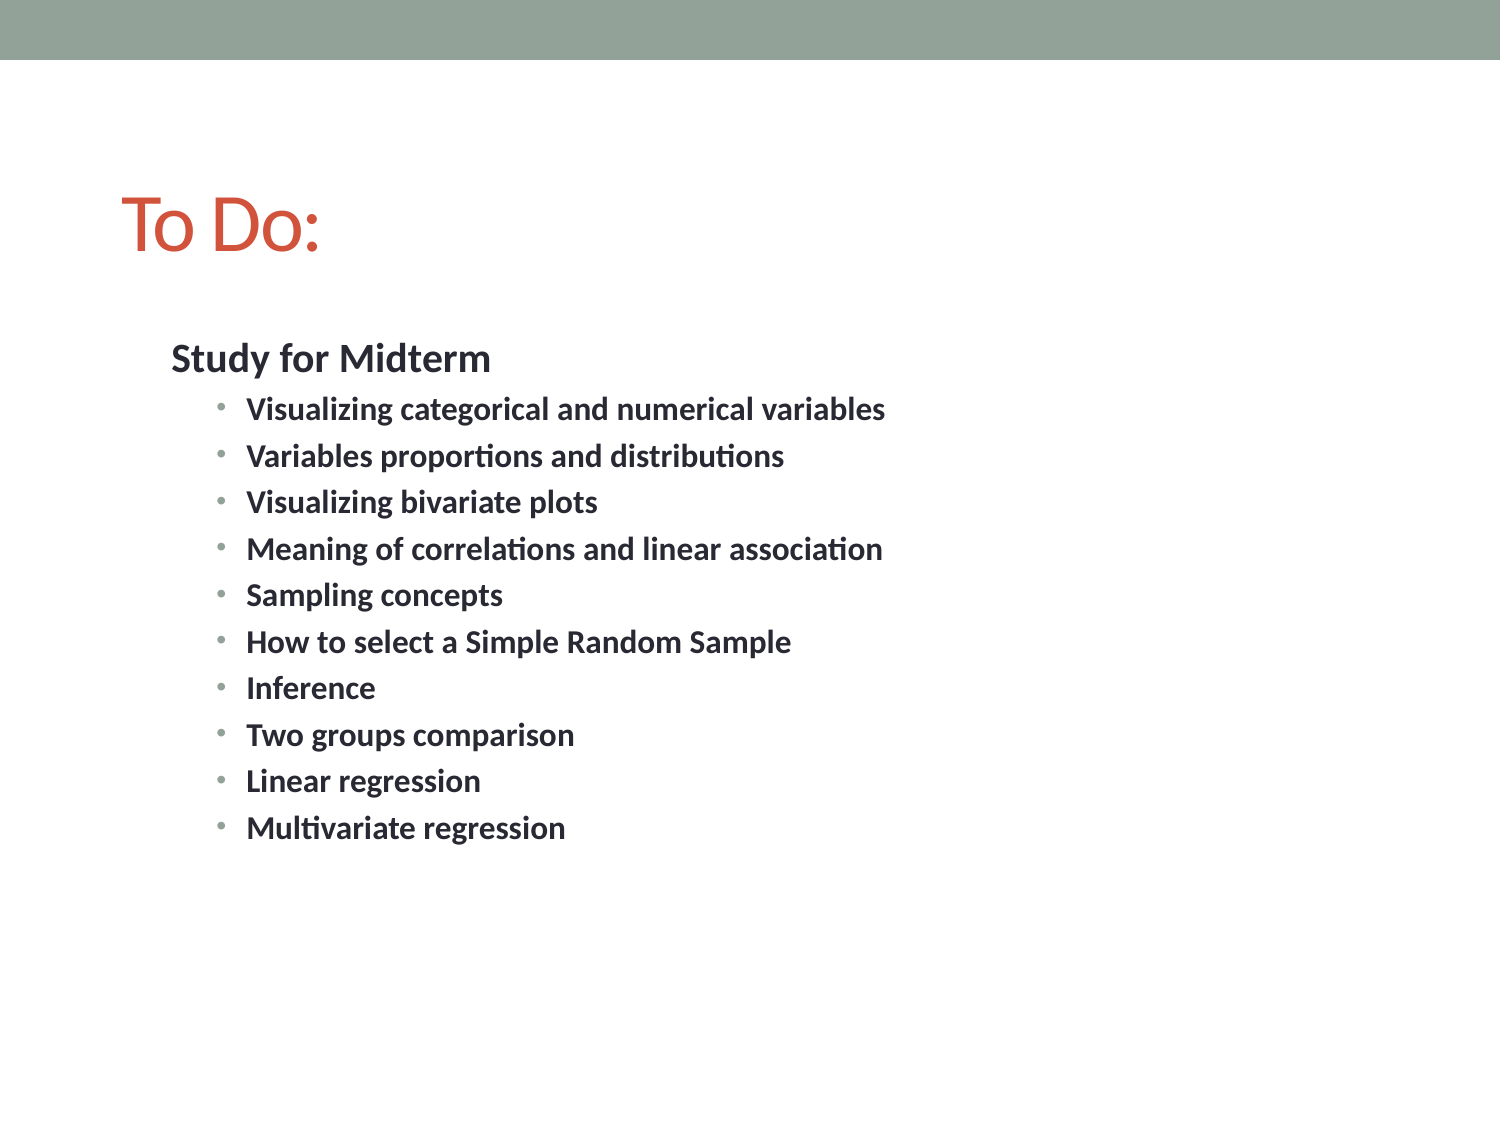

# To Do:

Study for Midterm
Visualizing categorical and numerical variables
Variables proportions and distributions
Visualizing bivariate plots
Meaning of correlations and linear association
Sampling concepts
How to select a Simple Random Sample
Inference
Two groups comparison
Linear regression
Multivariate regression